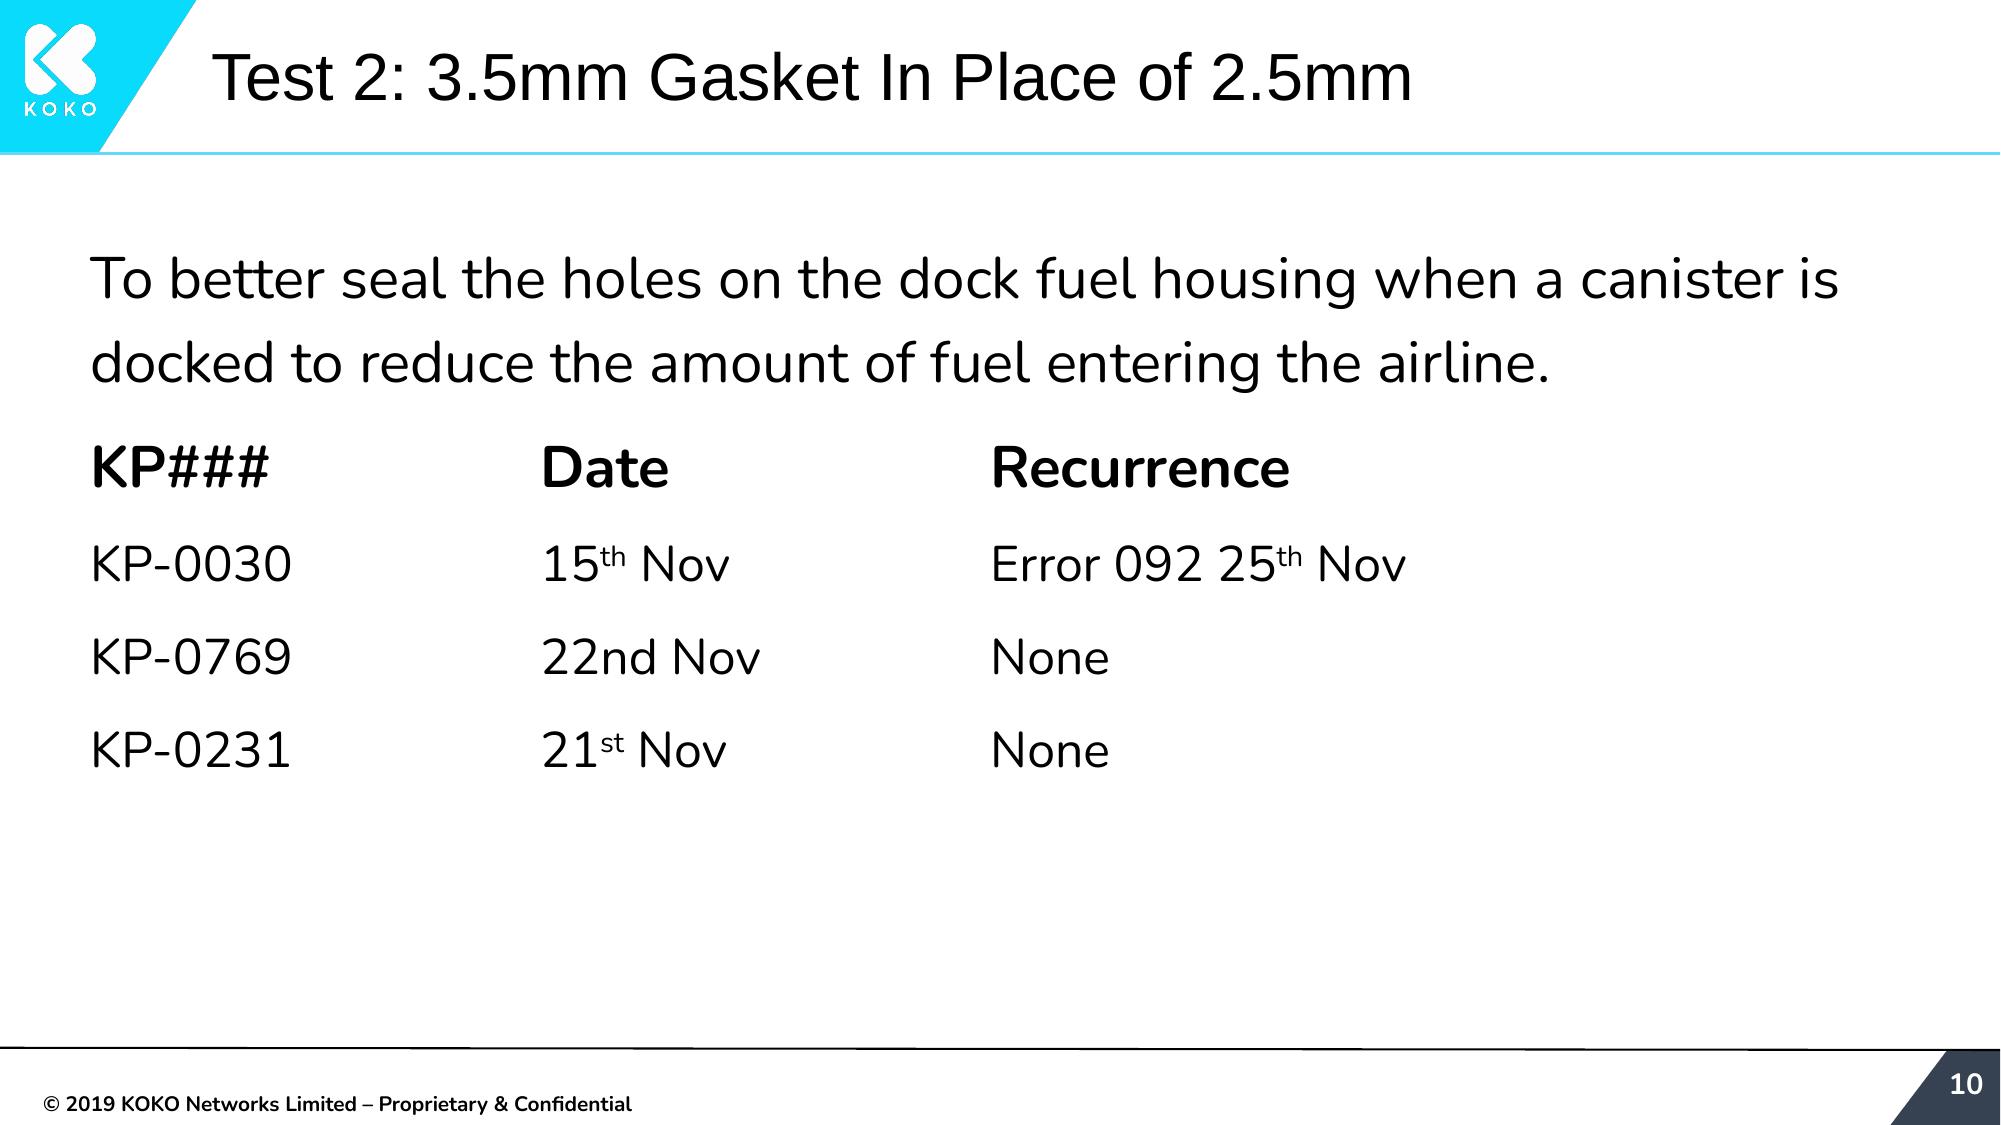

# Test 2: 3.5mm Gasket In Place of 2.5mm
To better seal the holes on the dock fuel housing when a canister is docked to reduce the amount of fuel entering the airline.
KP###  		Date   		Recurrence
KP-0030		15th Nov		Error 092 25th Nov
KP-0769		22nd Nov		None
KP-0231		21st Nov		None

10